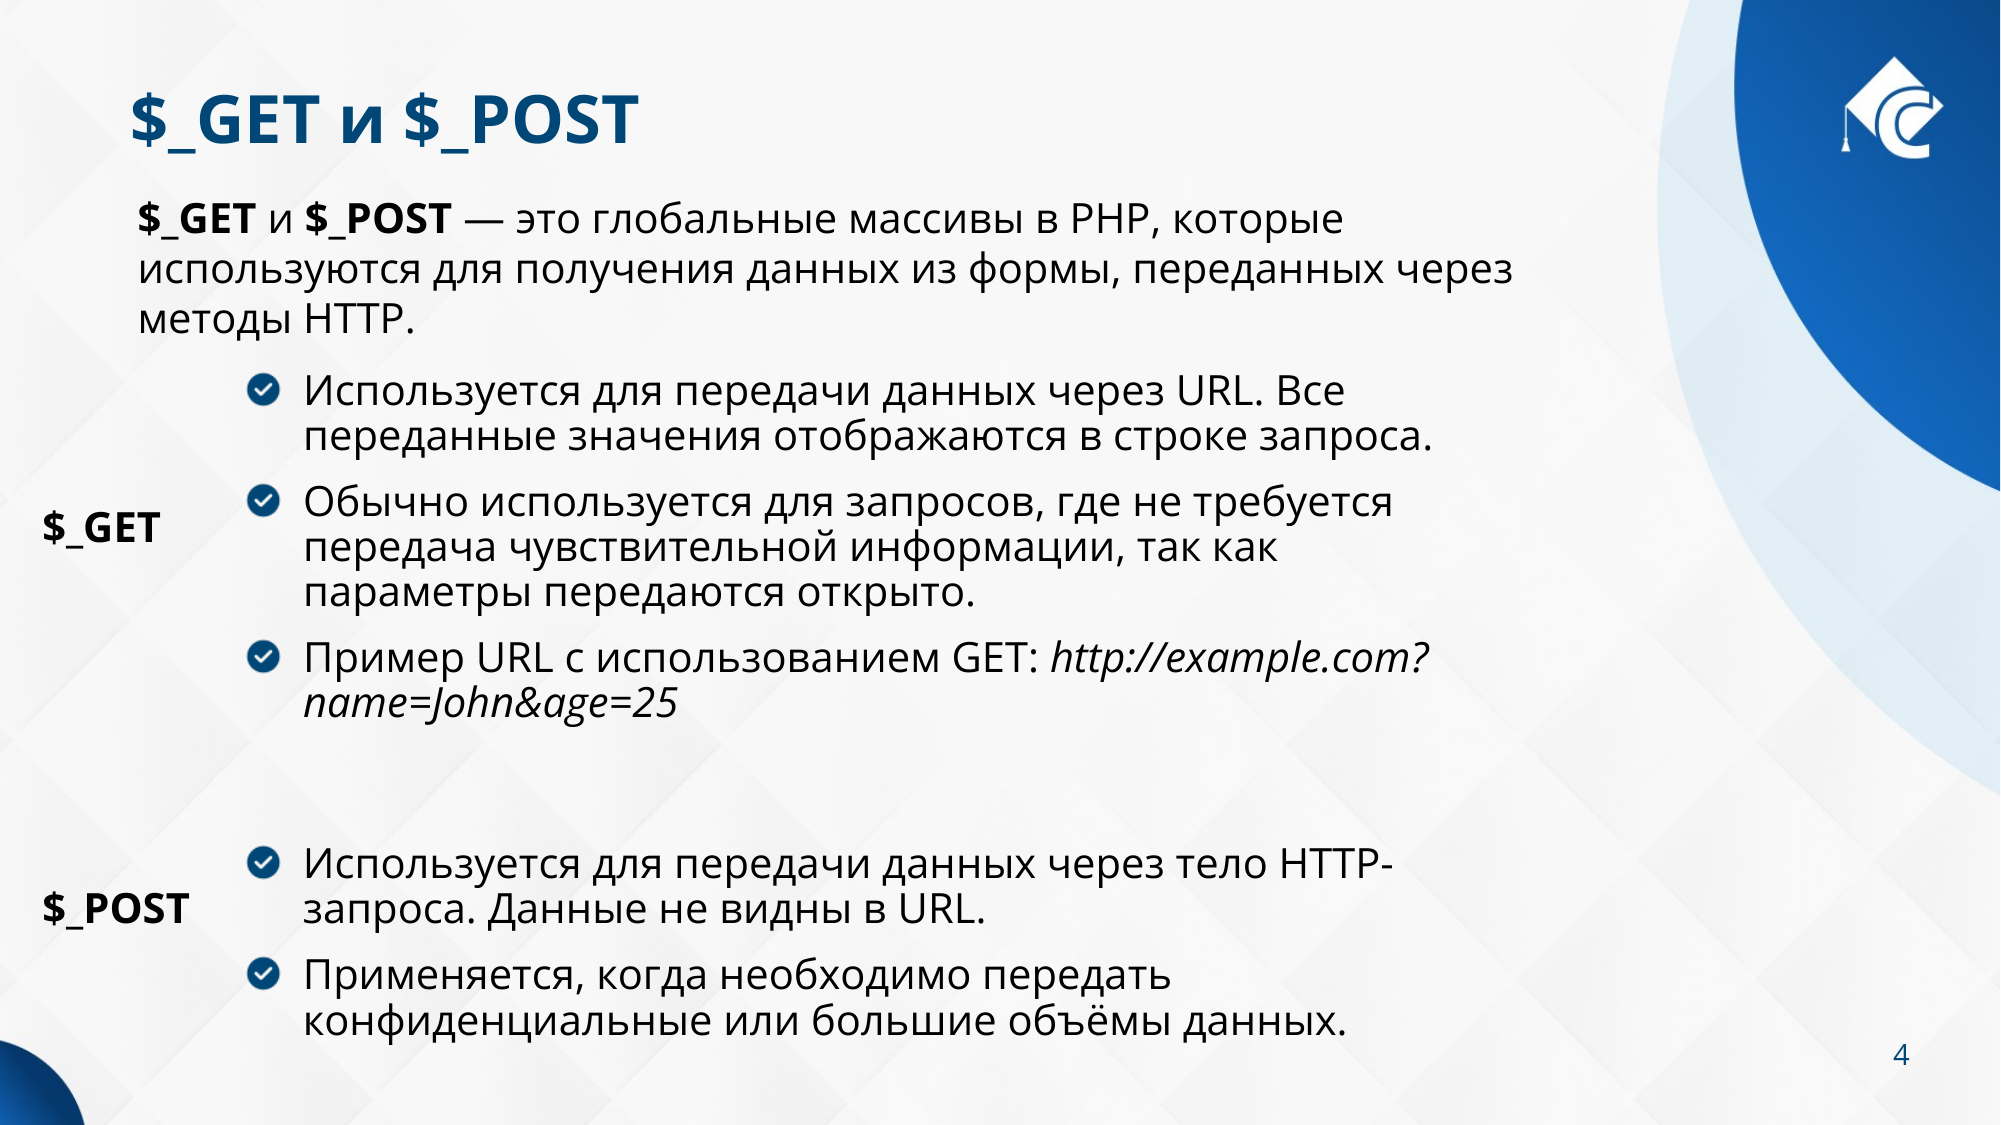

# $_GET и $_POST
$_GET и $_POST — это глобальные массивы в PHP, которые используются для получения данных из формы, переданных через методы HTTP.
Используется для передачи данных через URL. Все переданные значения отображаются в строке запроса.
Обычно используется для запросов, где не требуется передача чувствительной информации, так как параметры передаются открыто.
Пример URL с использованием GET: http://example.com?name=John&age=25
$_GET
Используется для передачи данных через тело HTTP-запроса. Данные не видны в URL.
Применяется, когда необходимо передать конфиденциальные или большие объёмы данных.
$_POST
4